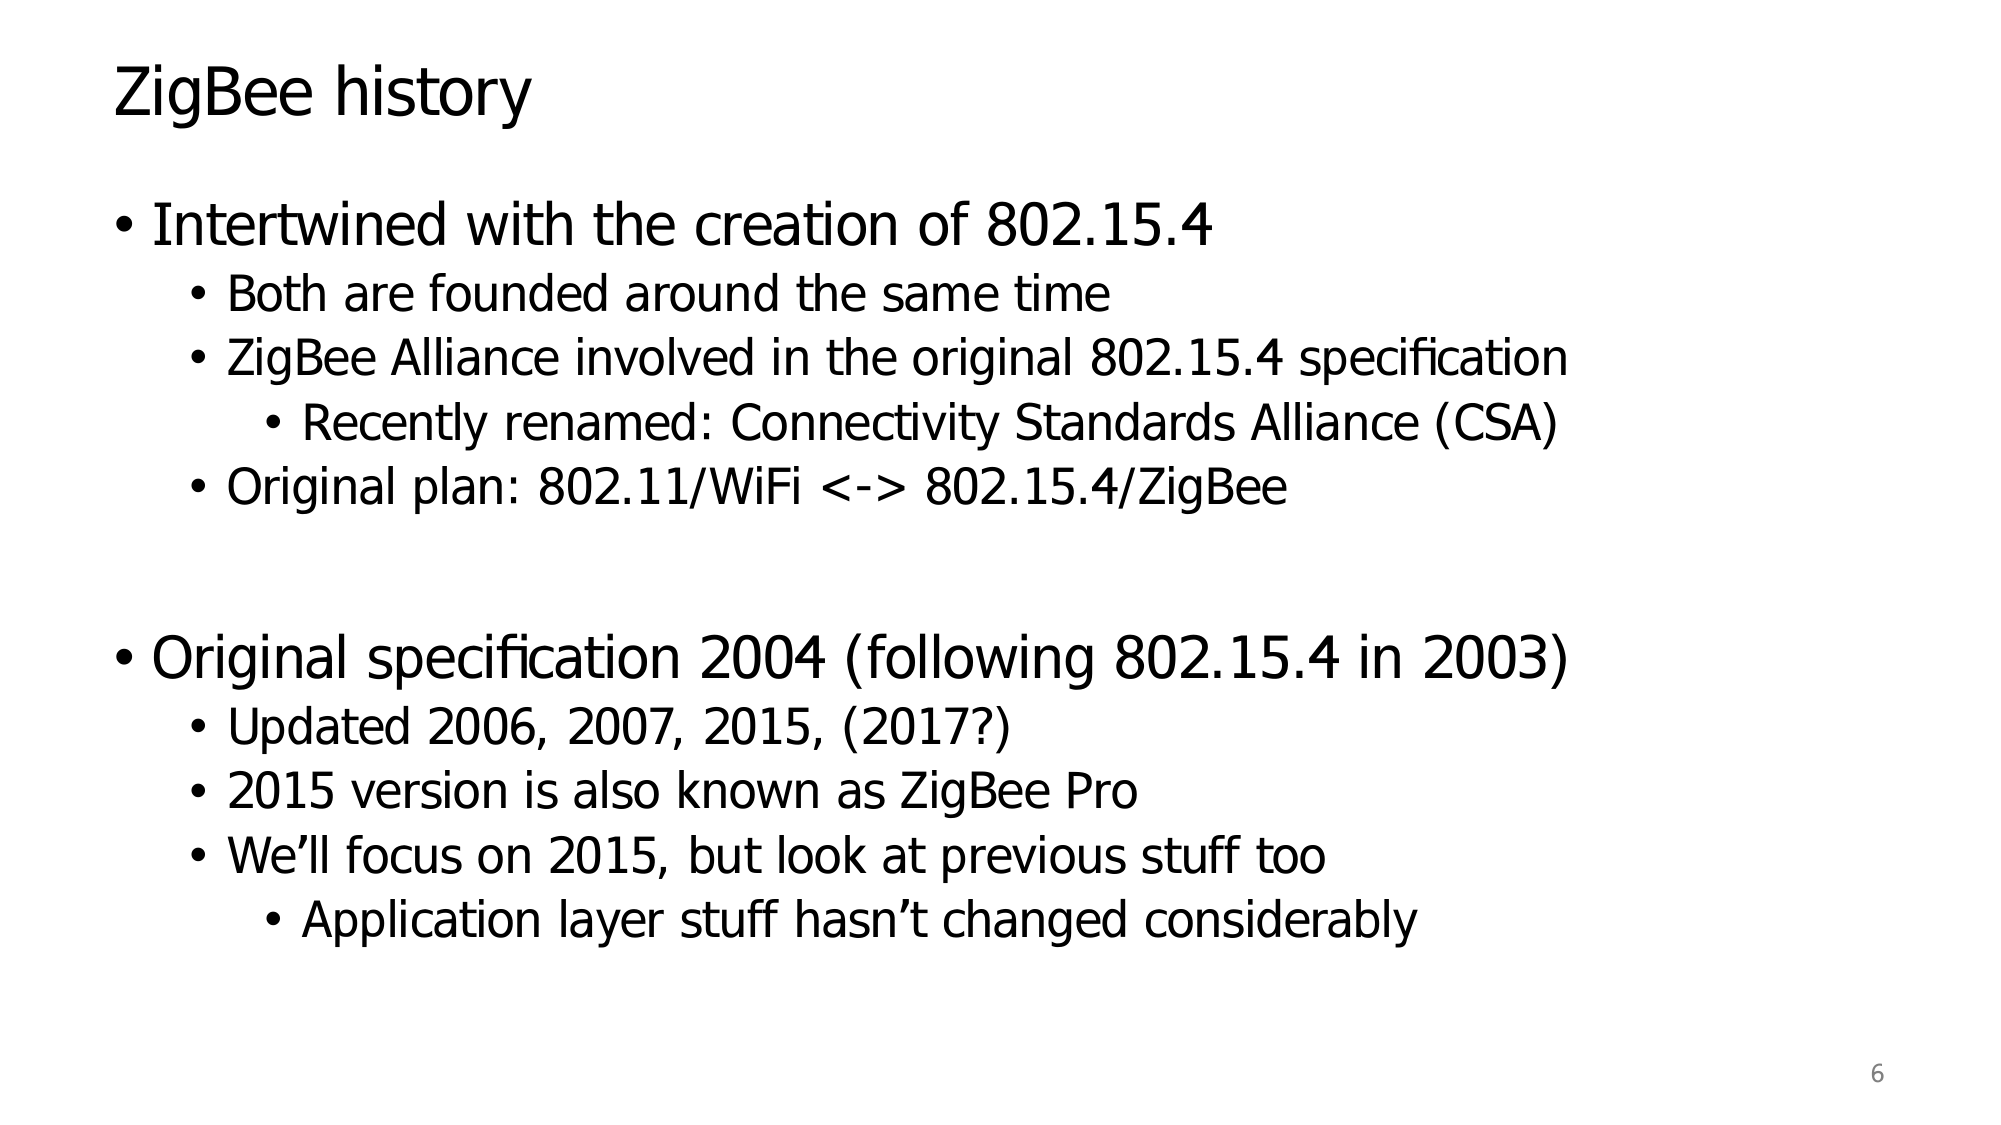

# ZigBee history
Intertwined with the creation of 802.15.4
Both are founded around the same time
ZigBee Alliance involved in the original 802.15.4 specification
Recently renamed: Connectivity Standards Alliance (CSA)
Original plan: 802.11/WiFi <-> 802.15.4/ZigBee

Original specification 2004 (following 802.15.4 in 2003)
Updated 2006, 2007, 2015, (2017?)
2015 version is also known as ZigBee Pro
We’ll focus on 2015, but look at previous stuff too
Application layer stuff hasn’t changed considerably

6